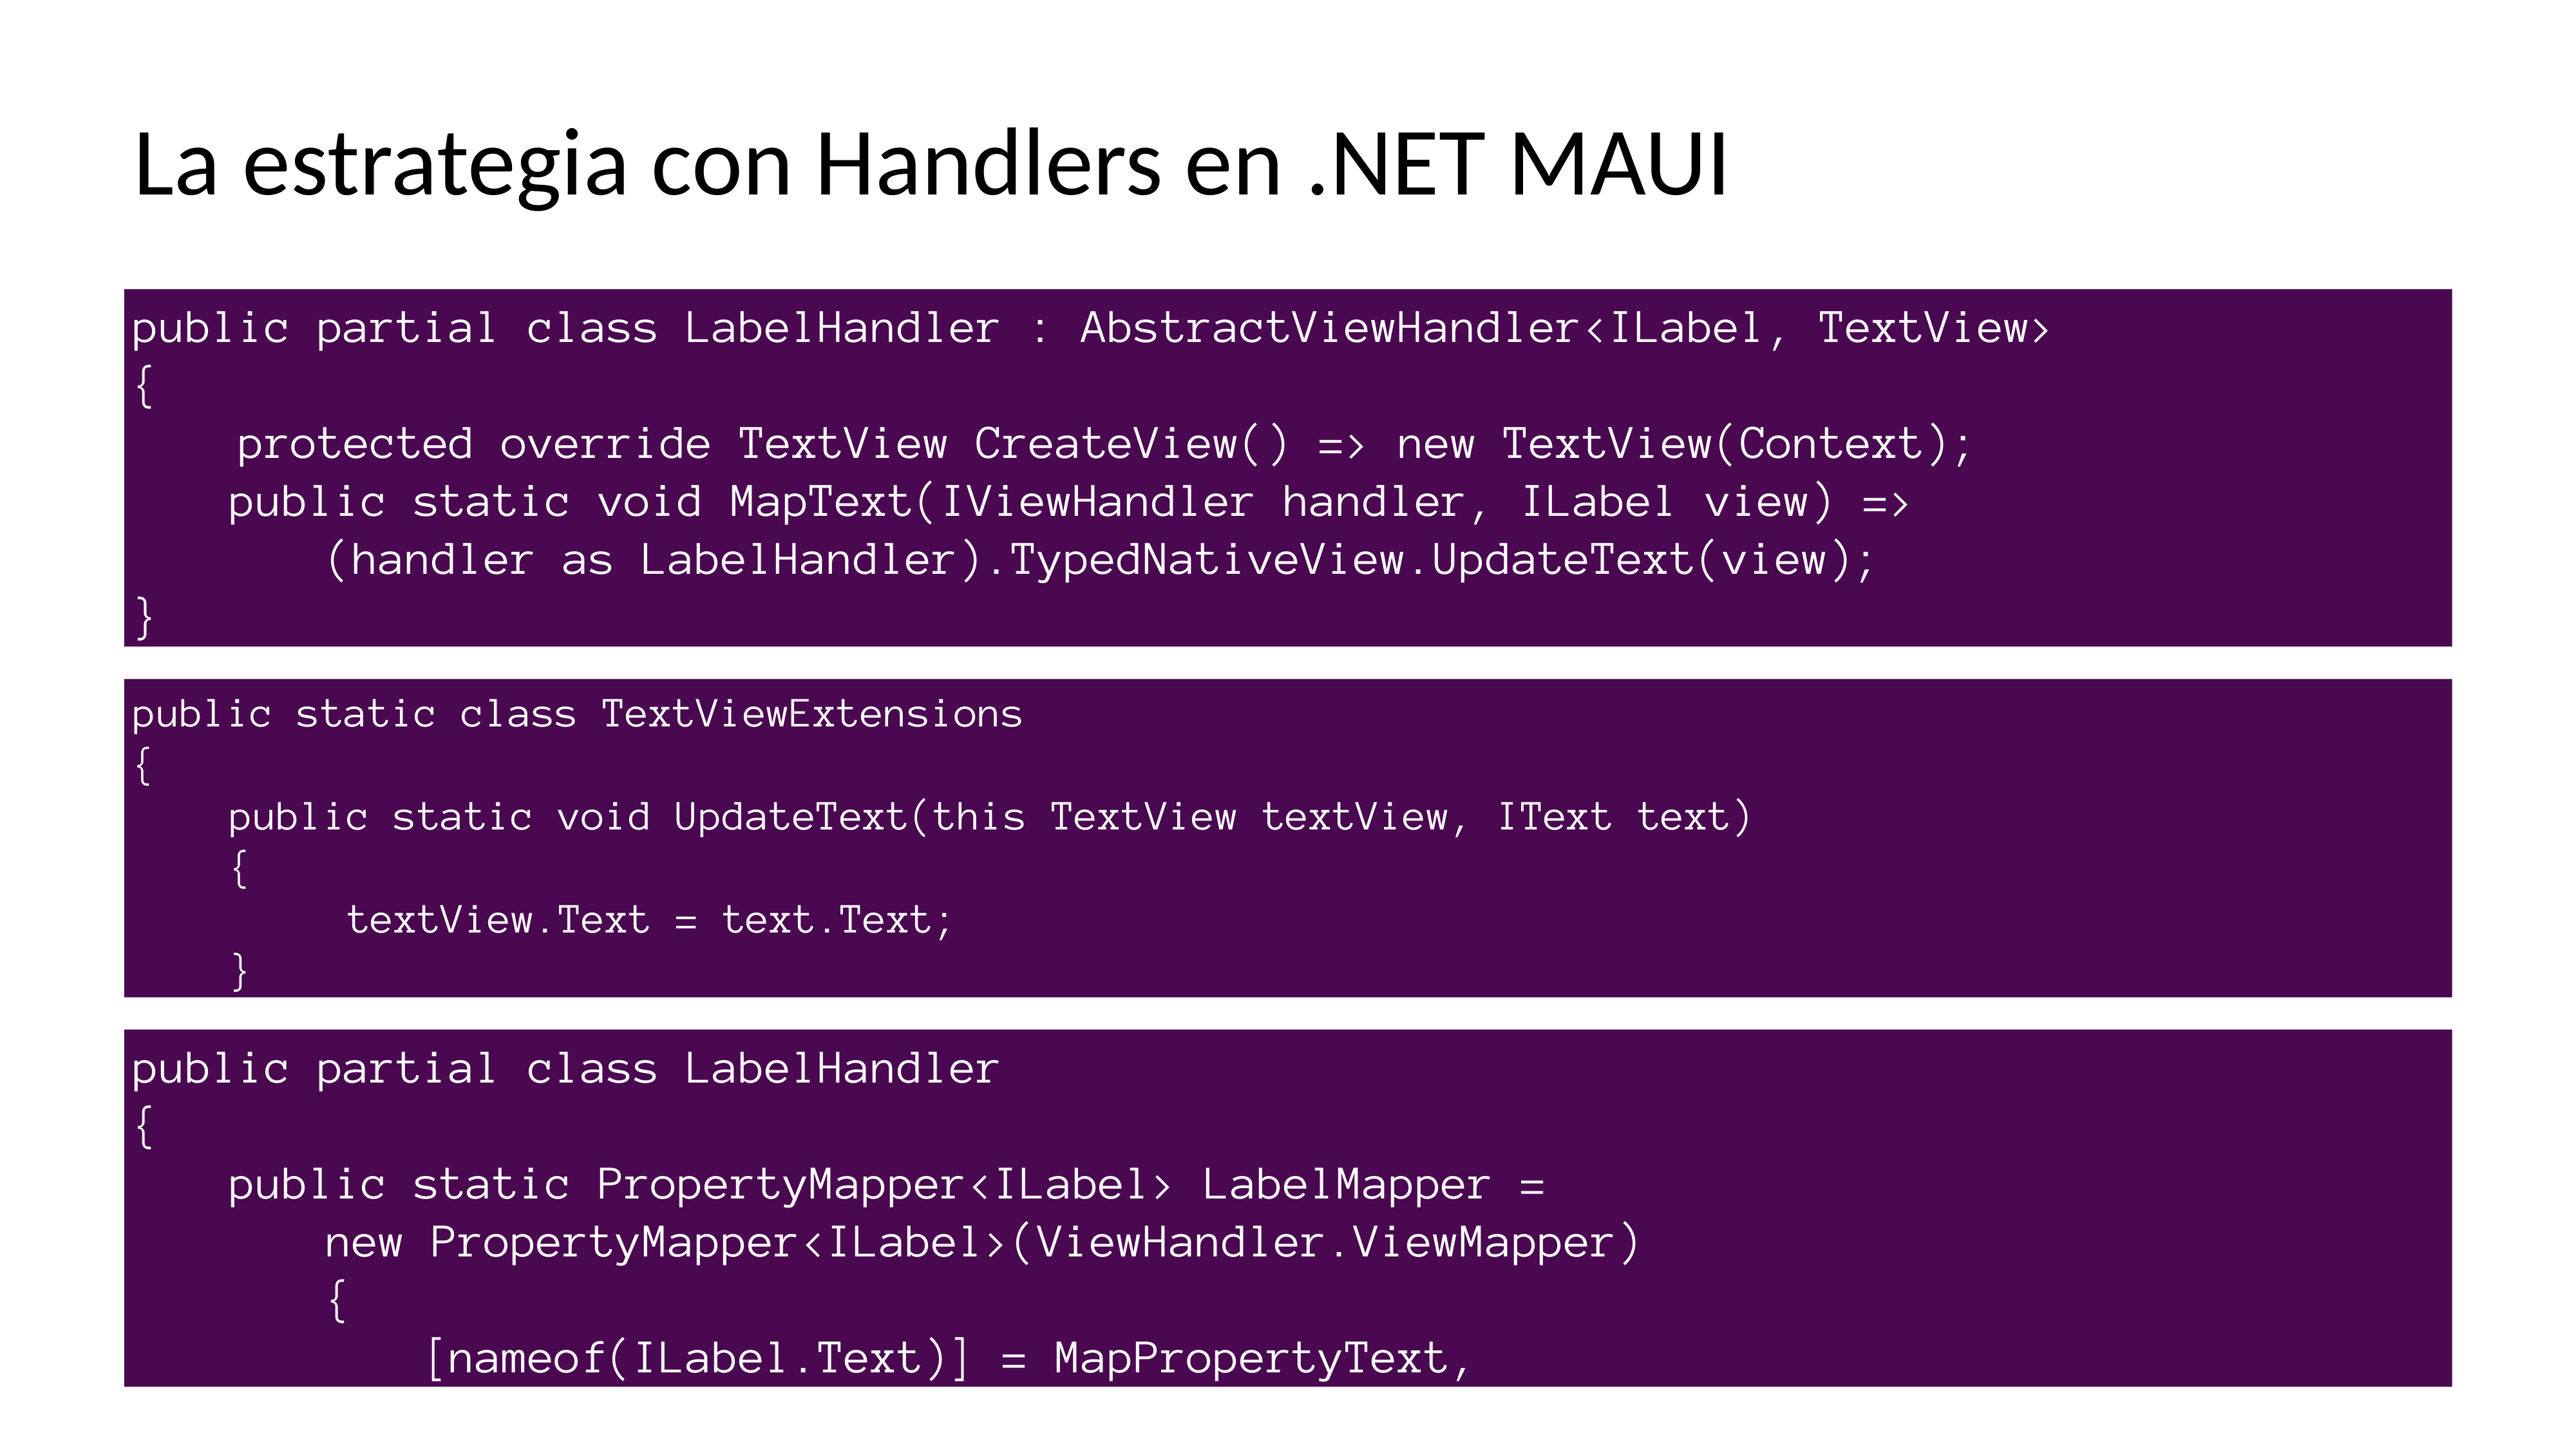

# La estrategia con Handlers en .NET MAUI
public partial class LabelHandler : AbstractViewHandler<ILabel, TextView>
{
    protected override TextView CreateView() => new TextView(Context);
public static void MapText(IViewHandler handler, ILabel view) =>
	(handler as LabelHandler).TypedNativeView.UpdateText(view);
}
public static class TextViewExtensions
{
public static void UpdateText(this TextView textView, IText text)
{
     textView.Text = text.Text;
}
public partial class LabelHandler
{
public static PropertyMapper<ILabel> LabelMapper =
	new PropertyMapper<ILabel>(ViewHandler.ViewMapper)
	{
		[nameof(ILabel.Text)] = MapPropertyText,